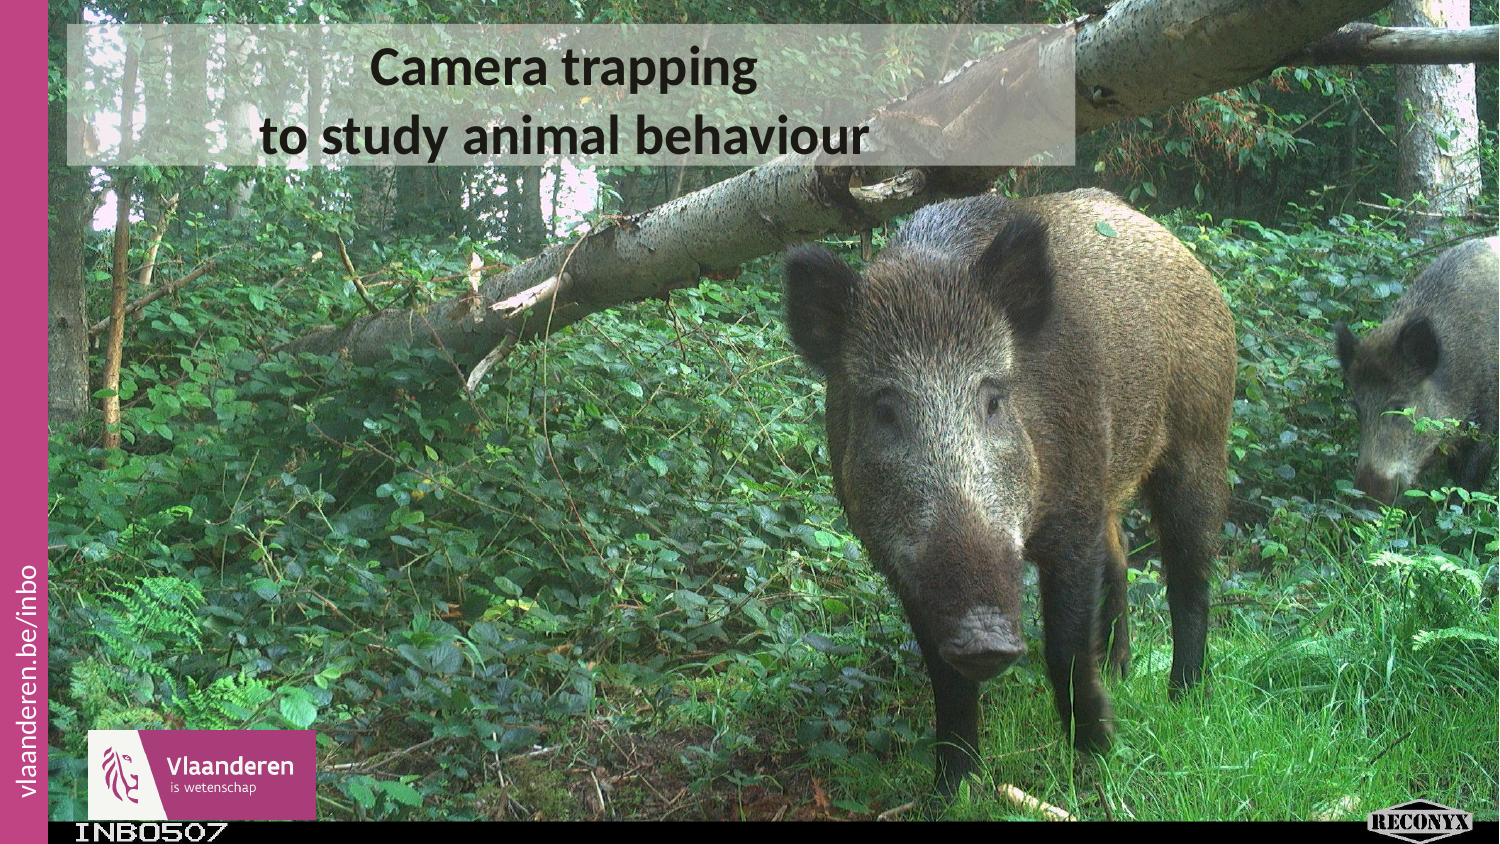

# Camera trapping
to study animal behaviour